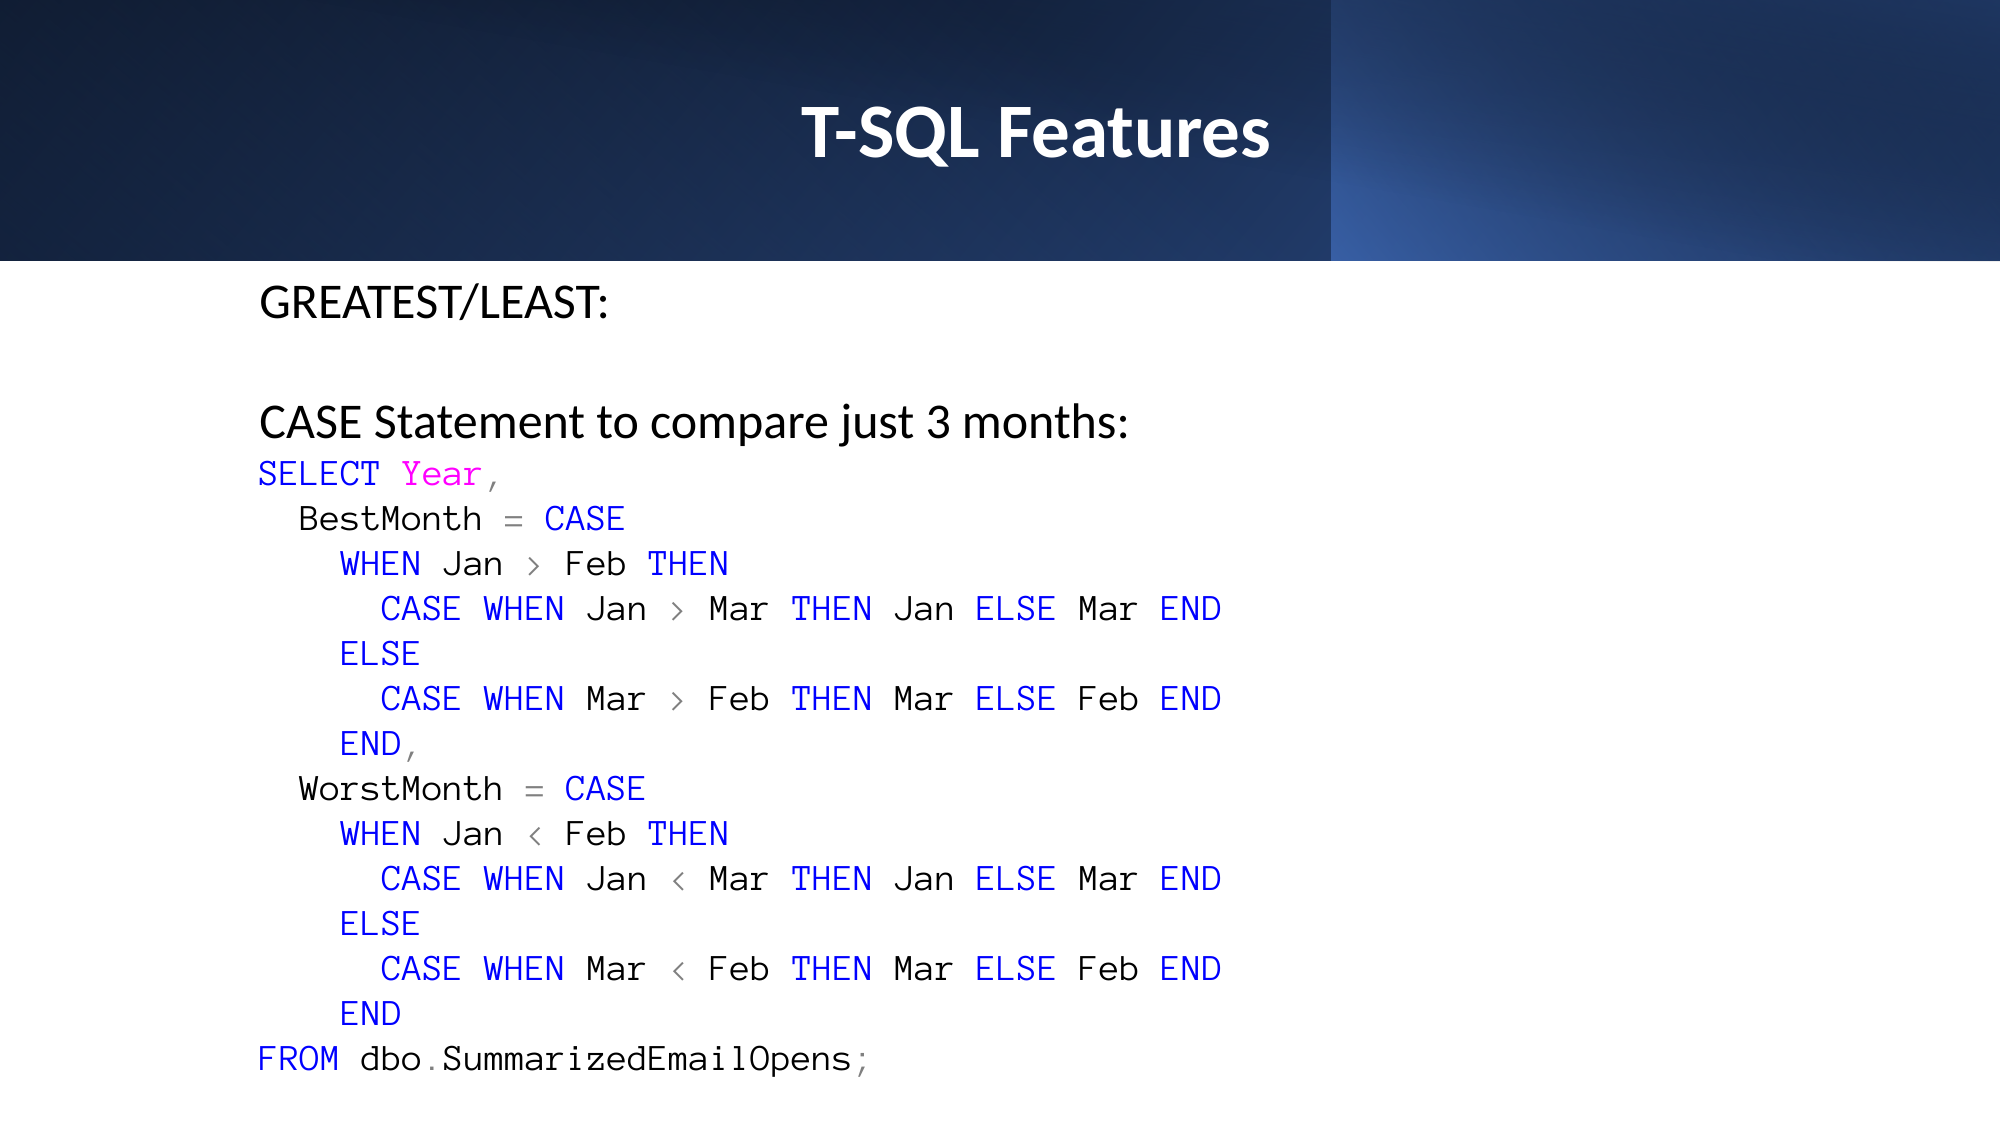

# T-SQL Features
GREATEST/LEAST:

CASE Statement to compare just 3 months:
SELECT Year,
  BestMonth = CASE
    WHEN Jan > Feb THEN
      CASE WHEN Jan > Mar THEN Jan ELSE Mar END
    ELSE
      CASE WHEN Mar > Feb THEN Mar ELSE Feb END
    END,
  WorstMonth = CASE
    WHEN Jan < Feb THEN
      CASE WHEN Jan < Mar THEN Jan ELSE Mar END
    ELSE
      CASE WHEN Mar < Feb THEN Mar ELSE Feb END
    END
FROM dbo.SummarizedEmailOpens;